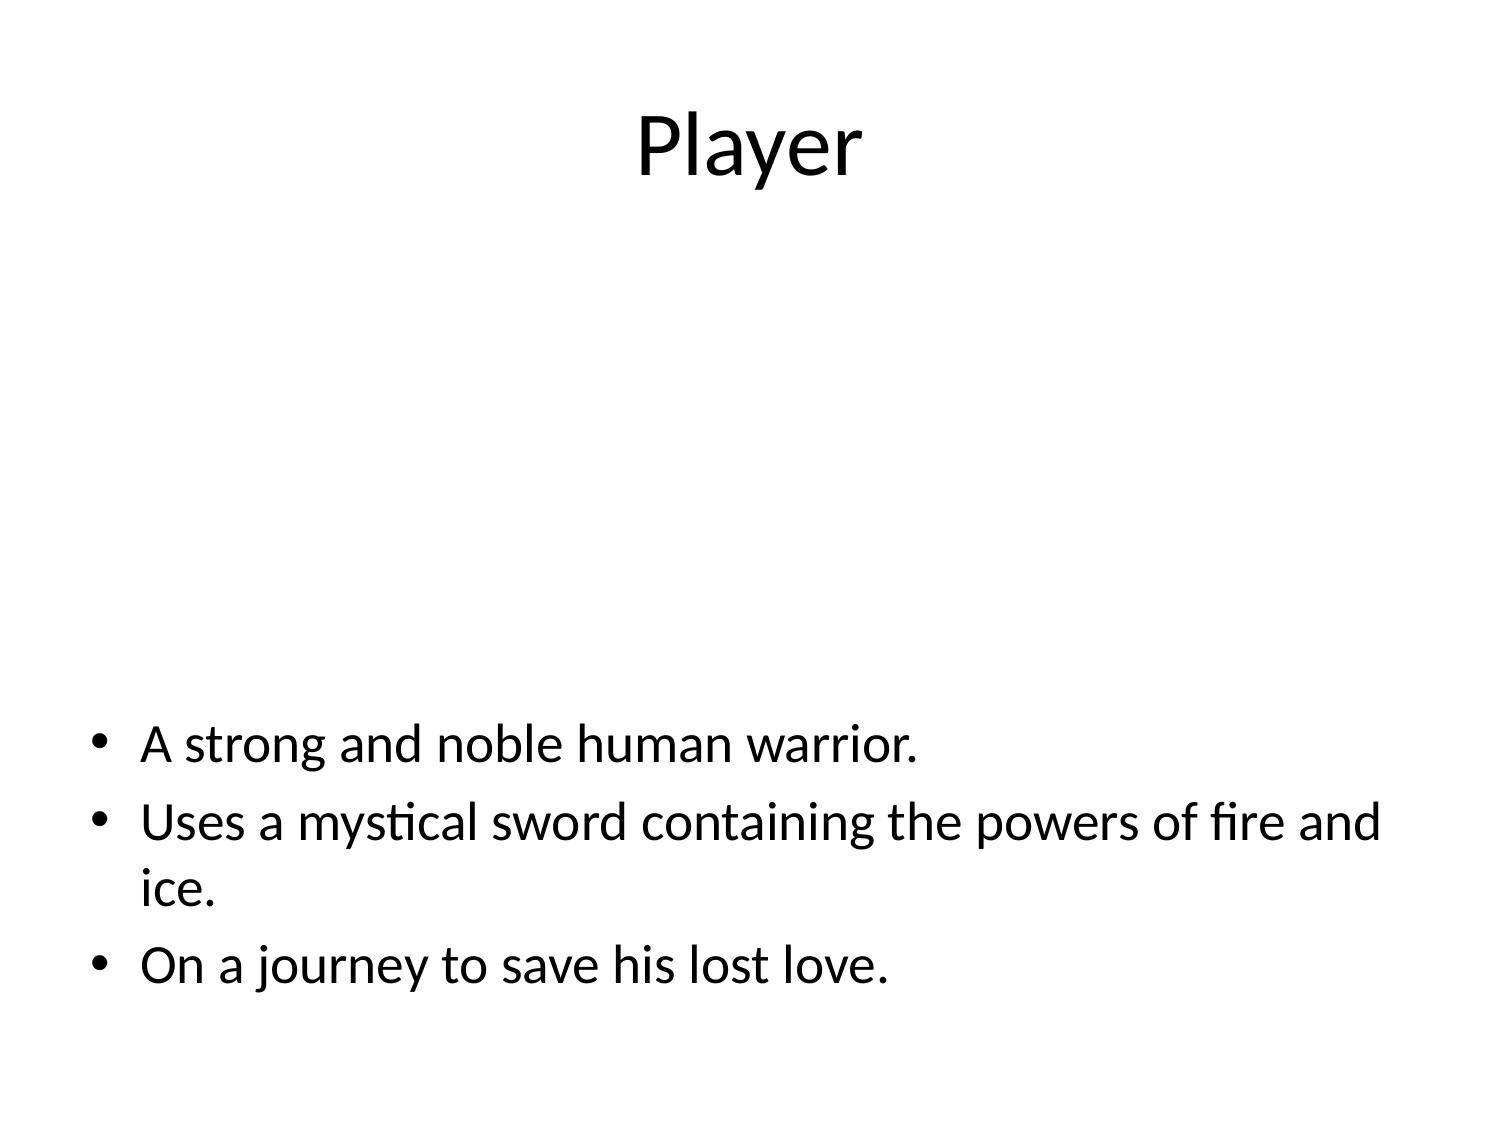

# Player
A strong and noble human warrior.
Uses a mystical sword containing the powers of fire and ice.
On a journey to save his lost love.